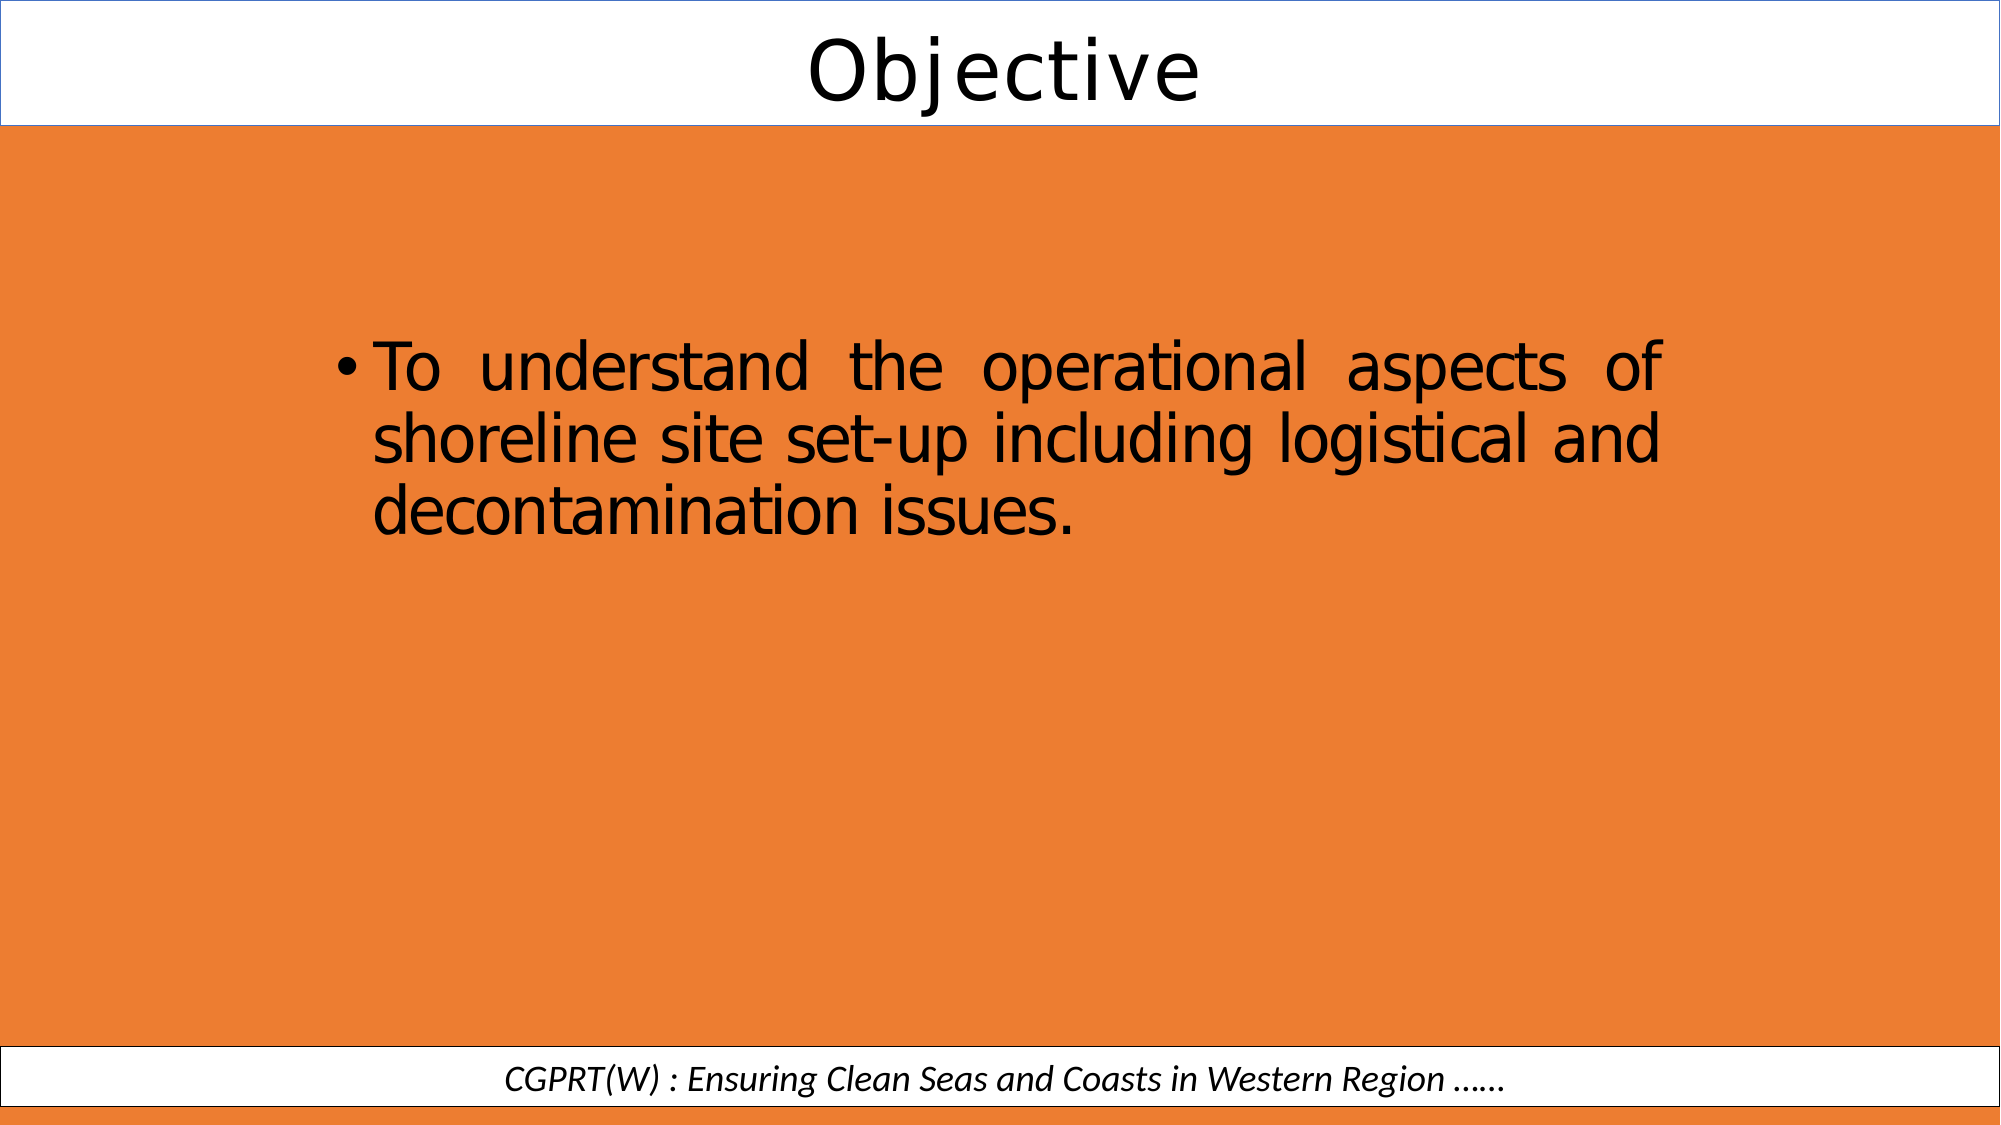

Objective
To understand the operational aspects of shoreline site set-up including logistical and decontamination issues.

 CGPRT(W) : Ensuring Clean Seas and Coasts in Western Region ……